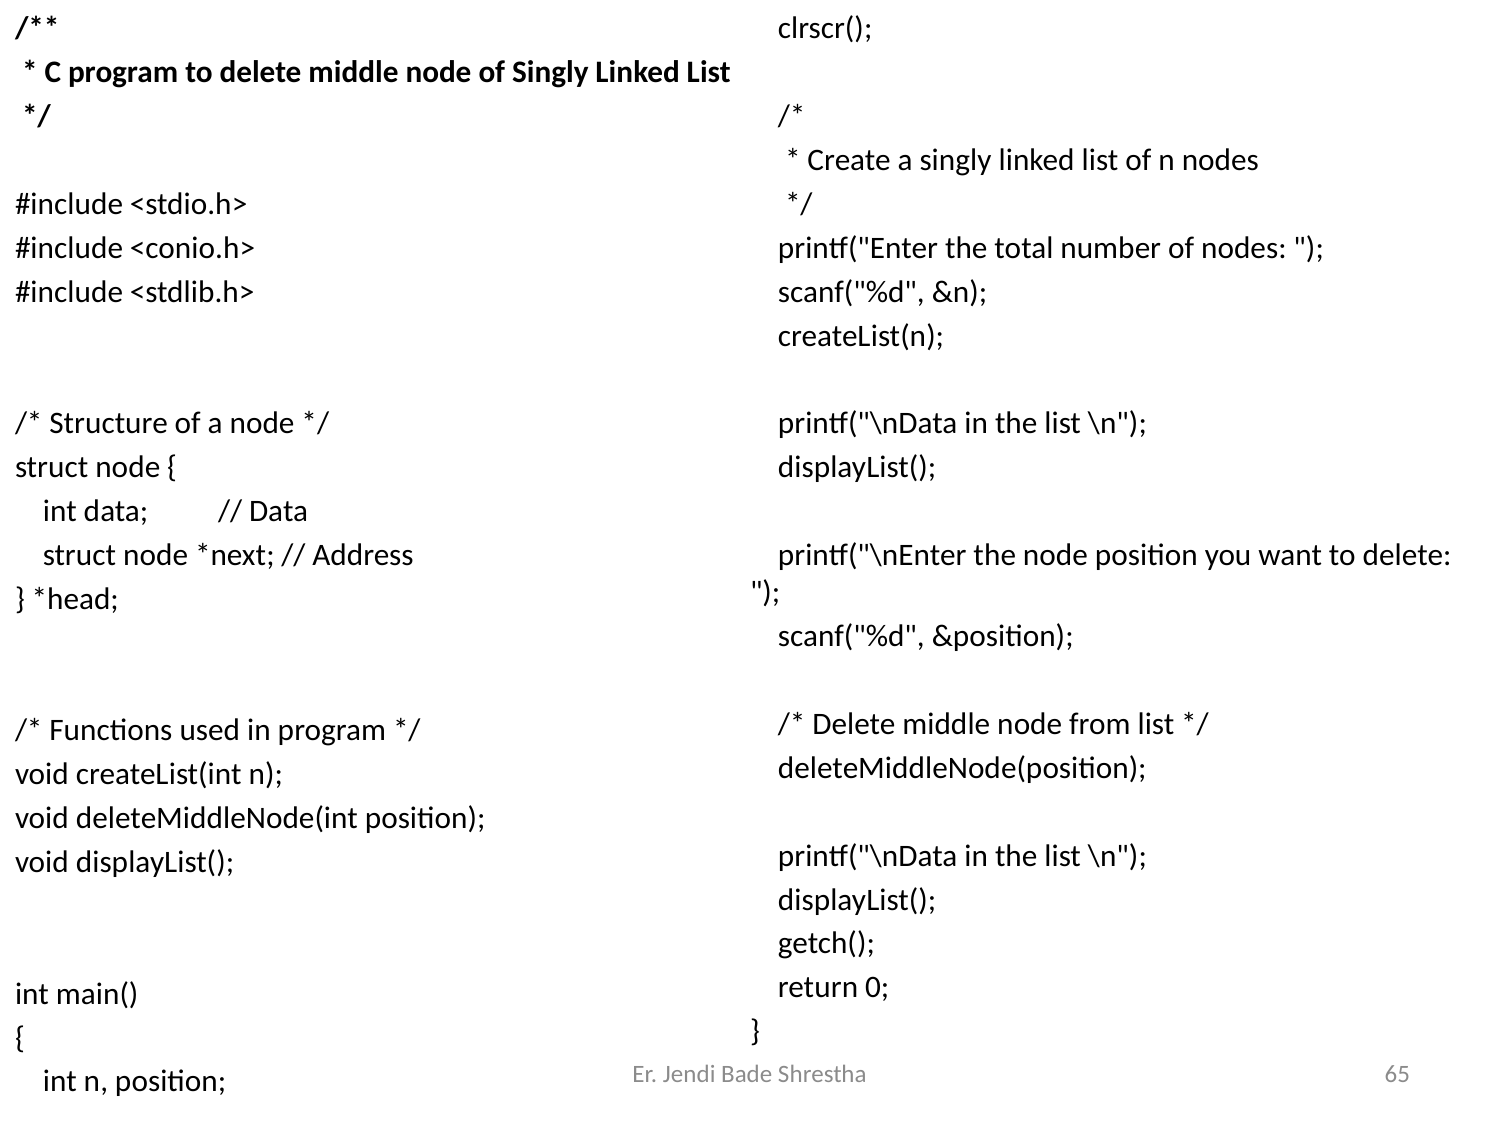

/**
 * C program to delete middle node of Singly Linked List
 */

#include <stdio.h>
#include <conio.h>
#include <stdlib.h>

/* Structure of a node */
struct node {
    int data;          // Data
    struct node *next; // Address
} *head;

/* Functions used in program */
void createList(int n);
void deleteMiddleNode(int position);
void displayList();

int main()
{
    int n, position;
    clrscr();

    /*
     * Create a singly linked list of n nodes
     */
    printf("Enter the total number of nodes: ");
    scanf("%d", &n);
    createList(n);

    printf("\nData in the list \n");
    displayList();

    printf("\nEnter the node position you want to delete: ");
    scanf("%d", &position);

    /* Delete middle node from list */
    deleteMiddleNode(position);

    printf("\nData in the list \n");
    displayList();
    getch();
    return 0;
}

Er. Jendi Bade Shrestha
65